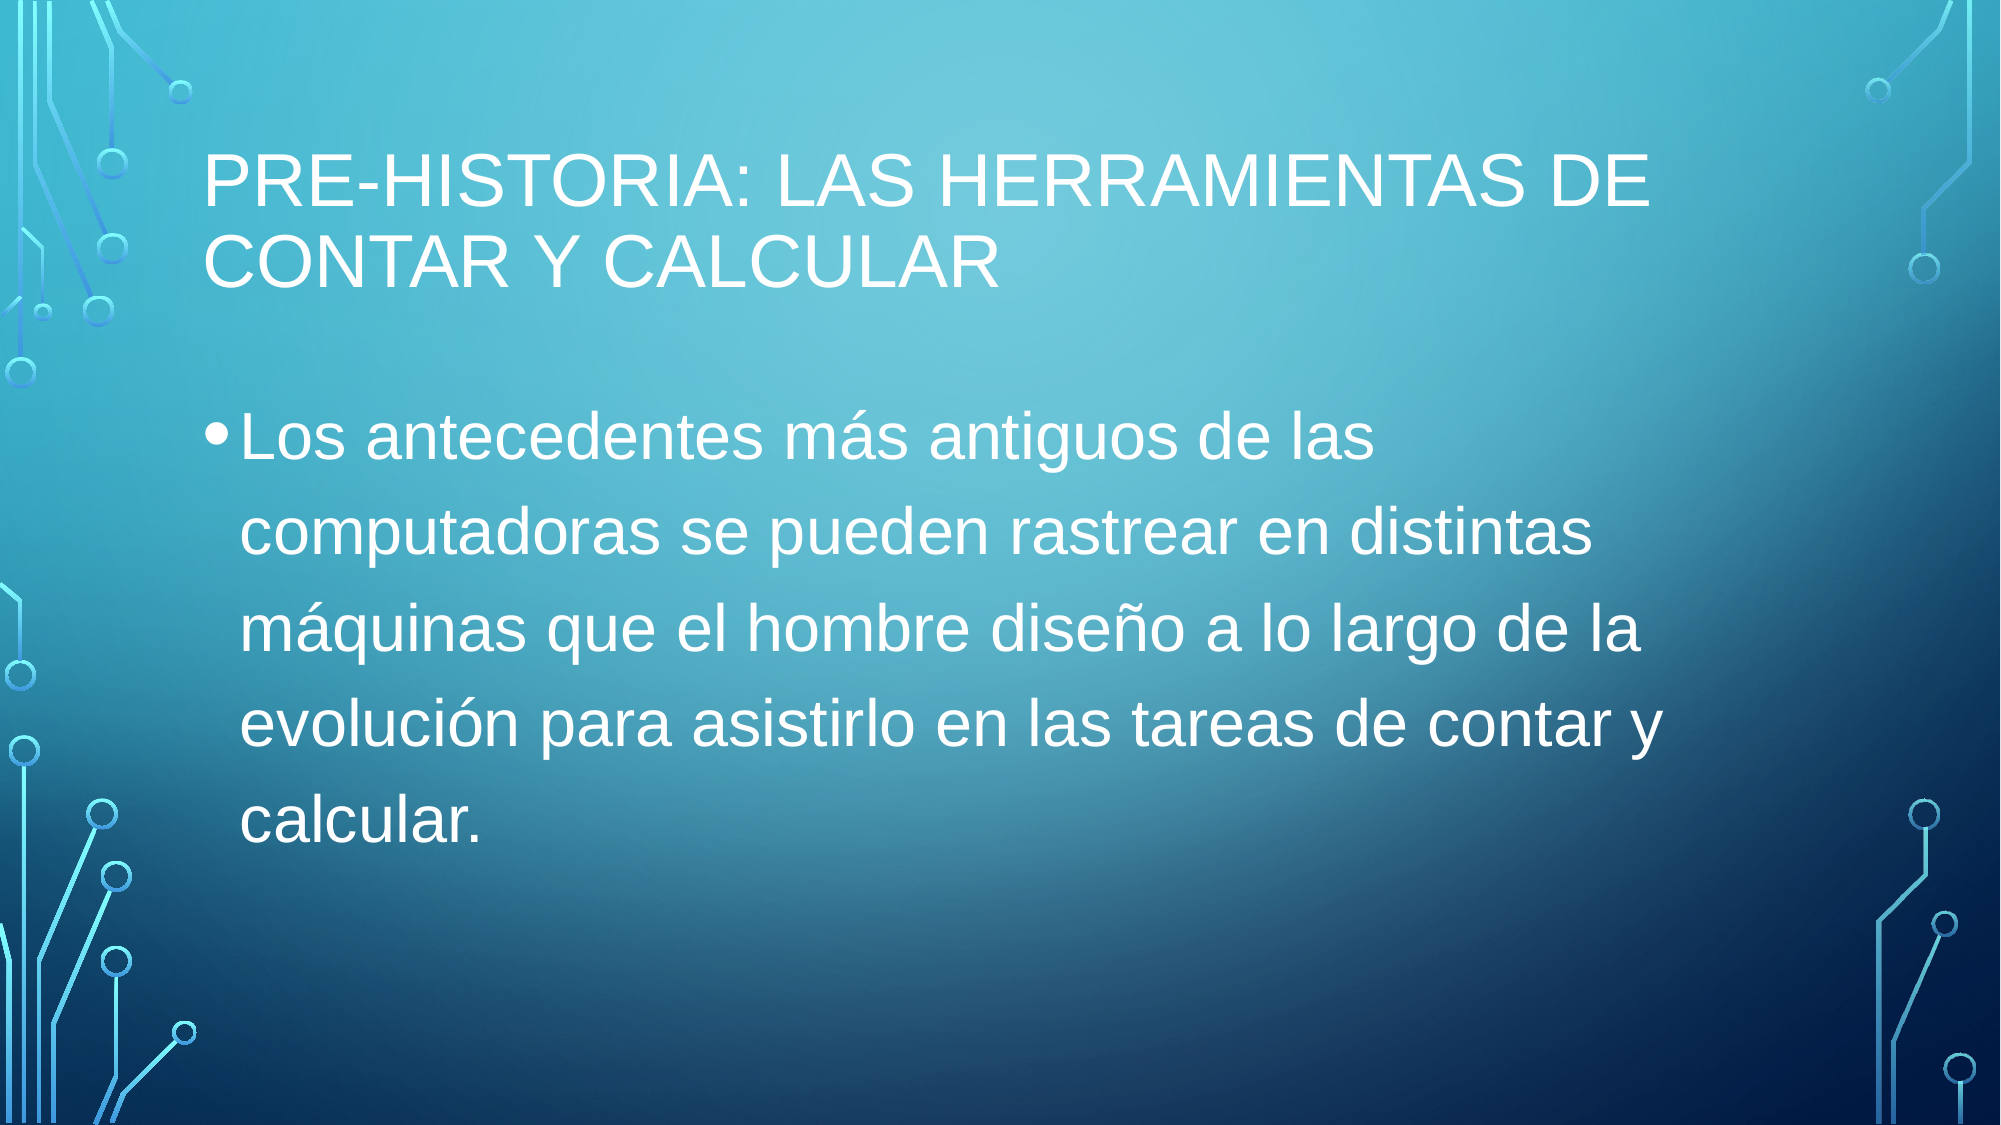

# Pre-historia: las herramientas de contar y calcular
Los antecedentes más antiguos de las computadoras se pueden rastrear en distintas máquinas que el hombre diseño a lo largo de la evolución para asistirlo en las tareas de contar y calcular.